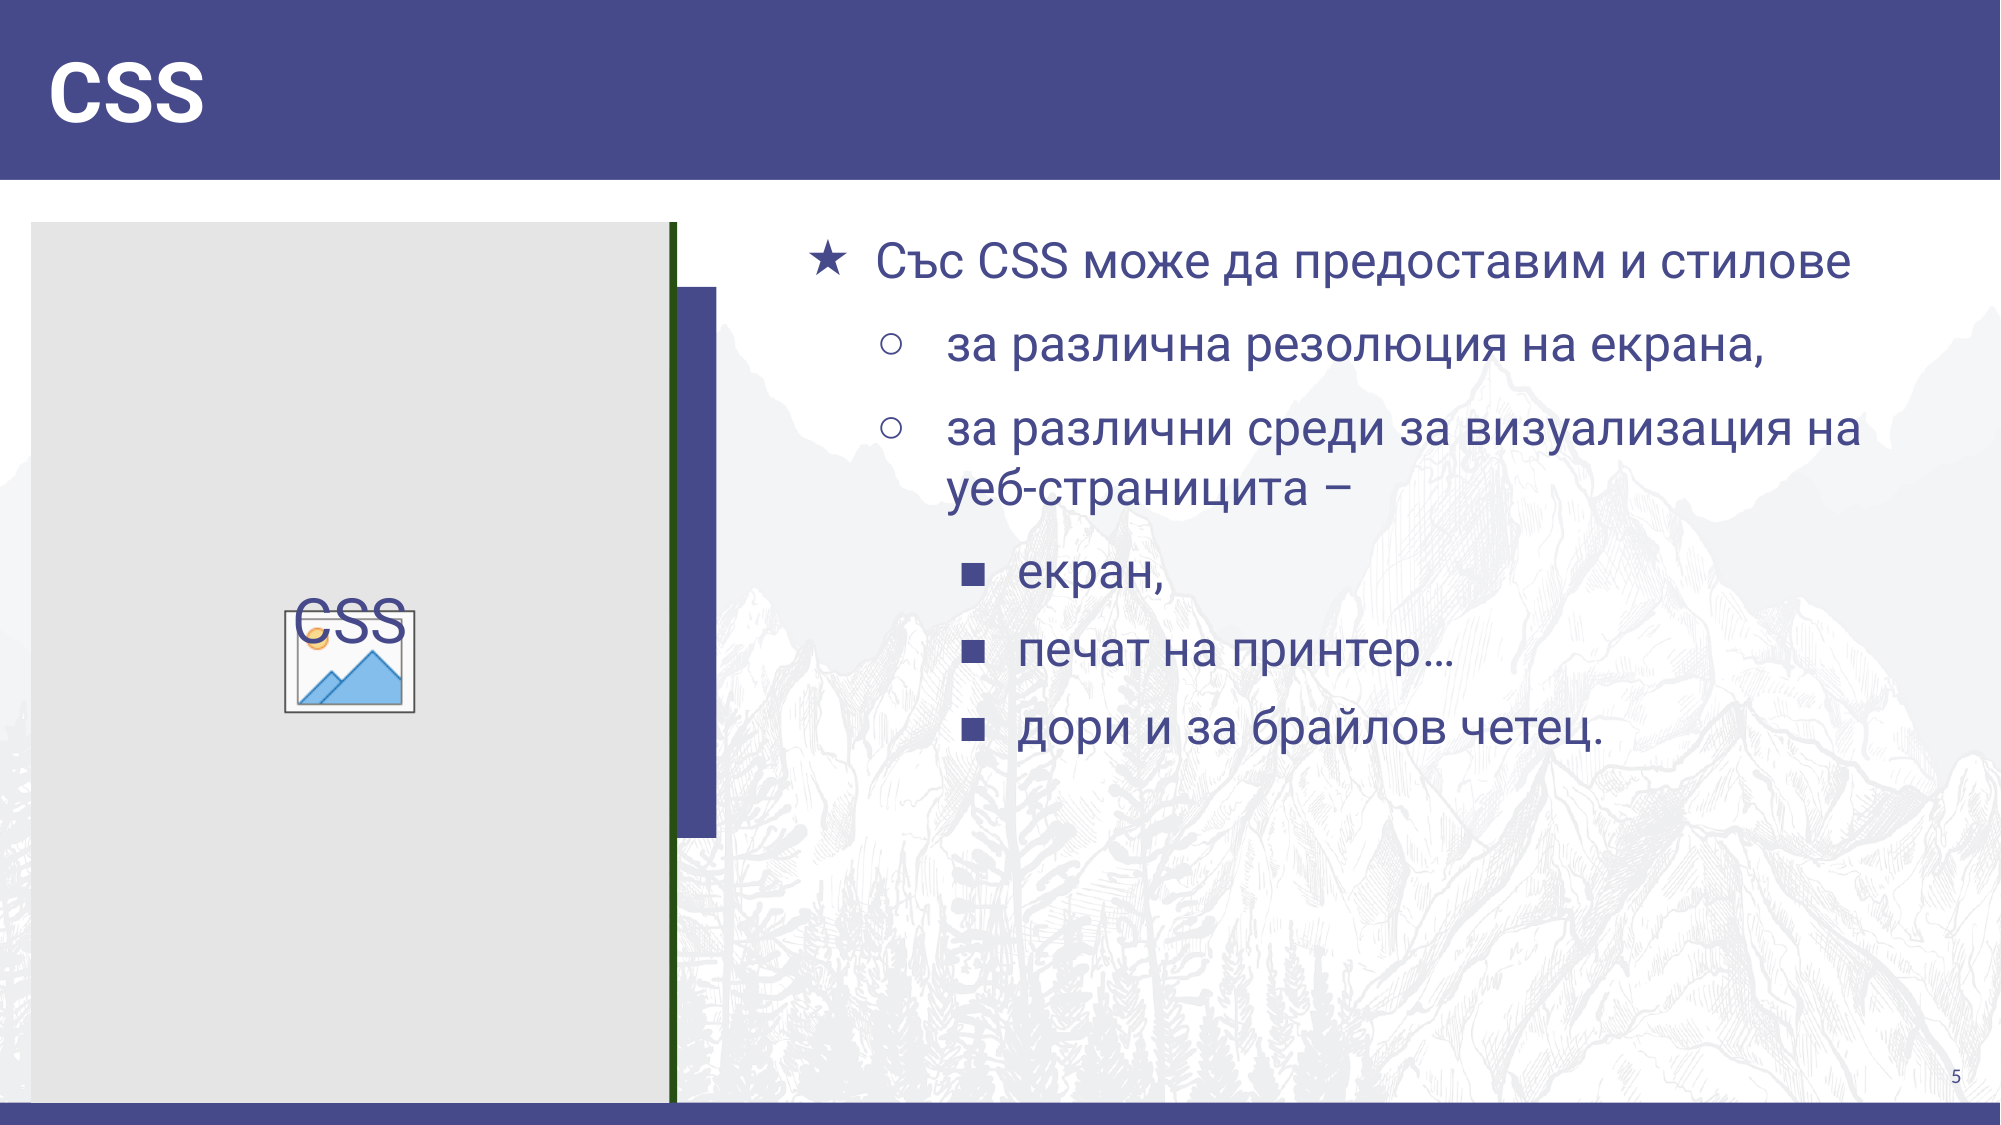

# CSS
Със CSS може да предоставим и стилове
за различна резолюция на екрана,
за различни среди за визуализация на уеб-страницита –
екран,
печат на принтер…
дори и за брайлов четец.

CSS

5